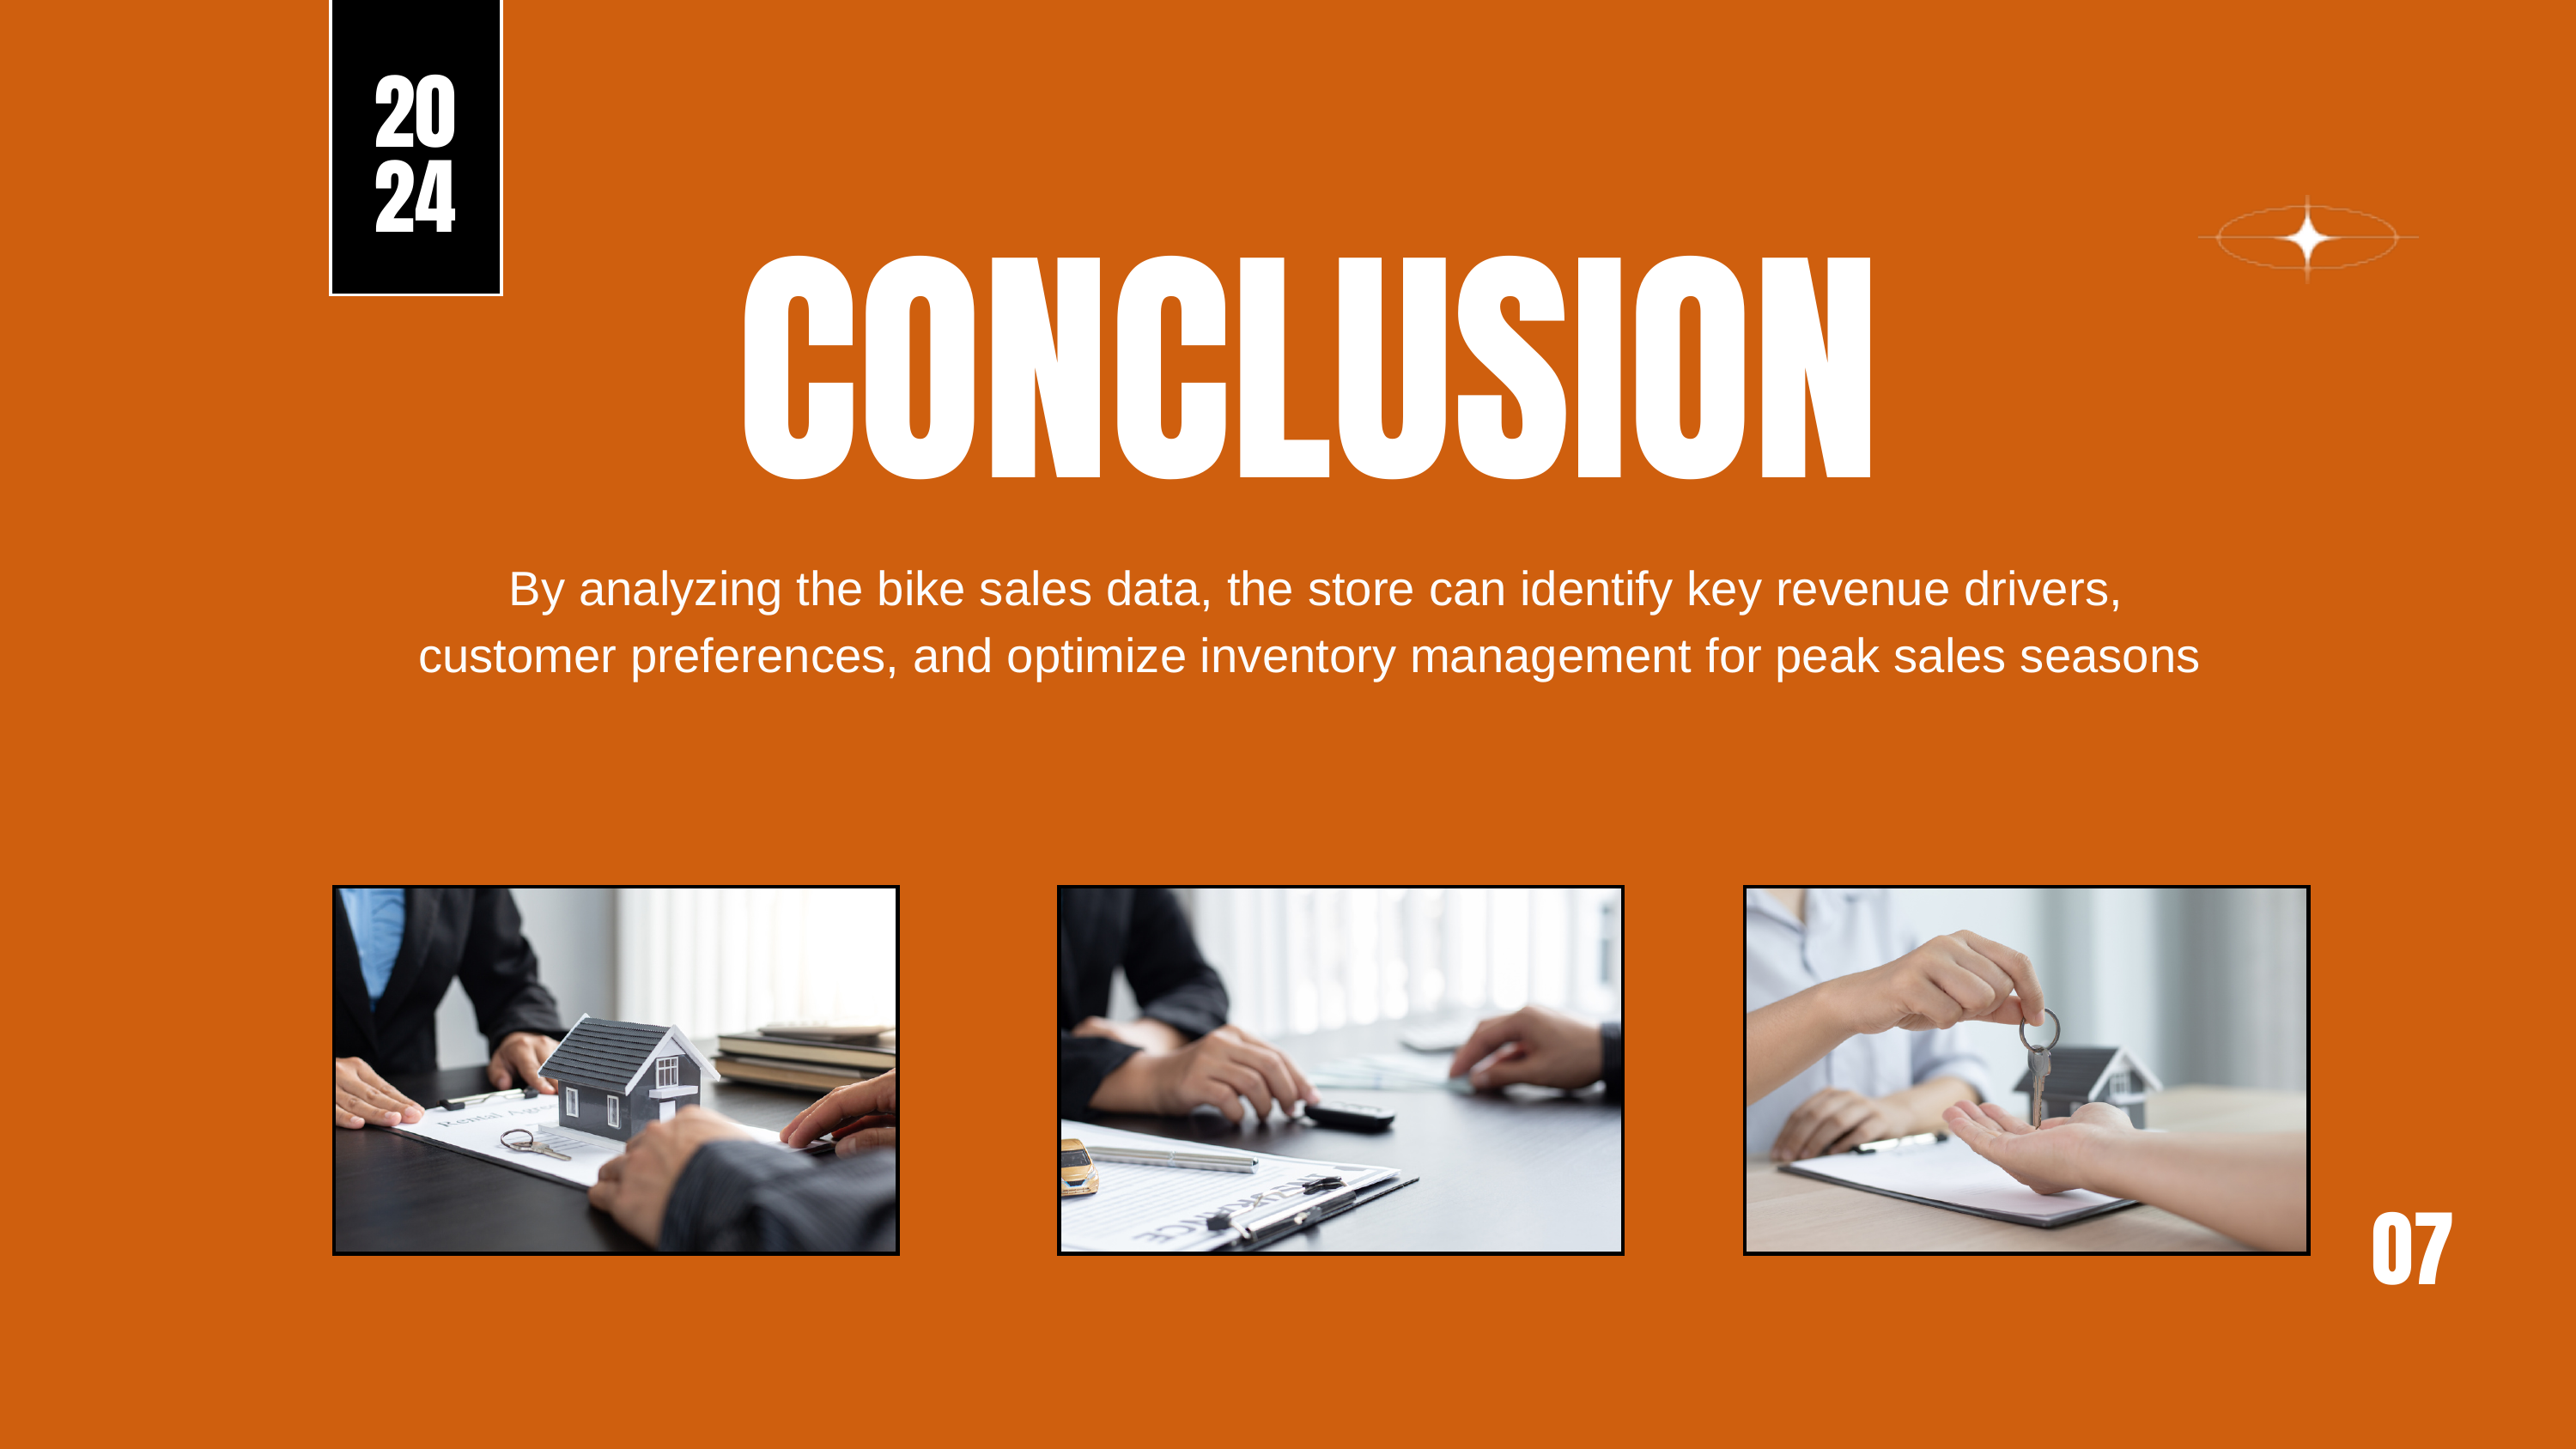

20
24

 CONCLUSION
 By analyzing the bike sales data, the store can identify key revenue drivers, customer preferences, and optimize inventory management for peak sales seasons

07